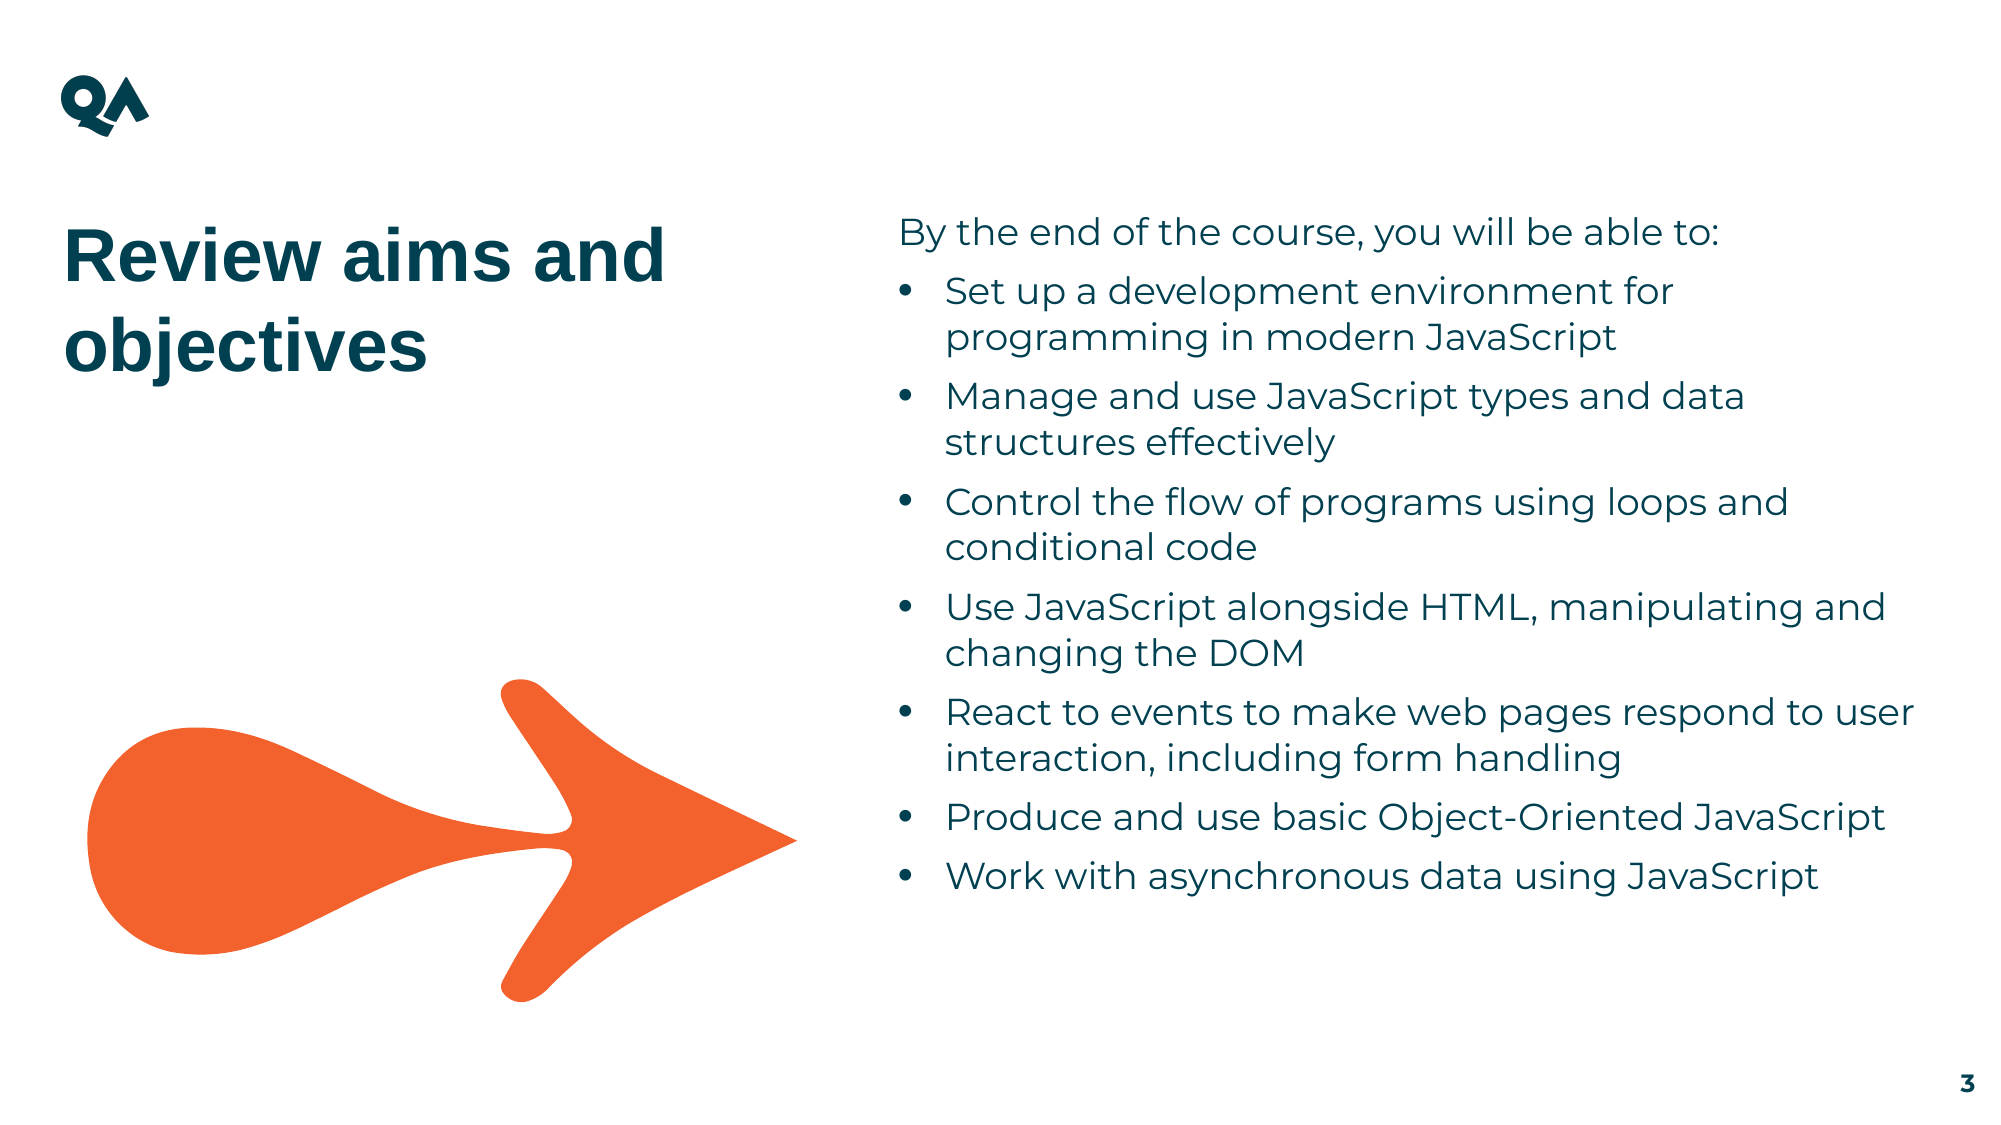

Review aims and objectives
By the end of the course, you will be able to:
Set up a development environment for programming in modern JavaScript
Manage and use JavaScript types and data structures effectively
Control the flow of programs using loops and conditional code
Use JavaScript alongside HTML, manipulating and changing the DOM
React to events to make web pages respond to user interaction, including form handling
Produce and use basic Object-Oriented JavaScript
Work with asynchronous data using JavaScript